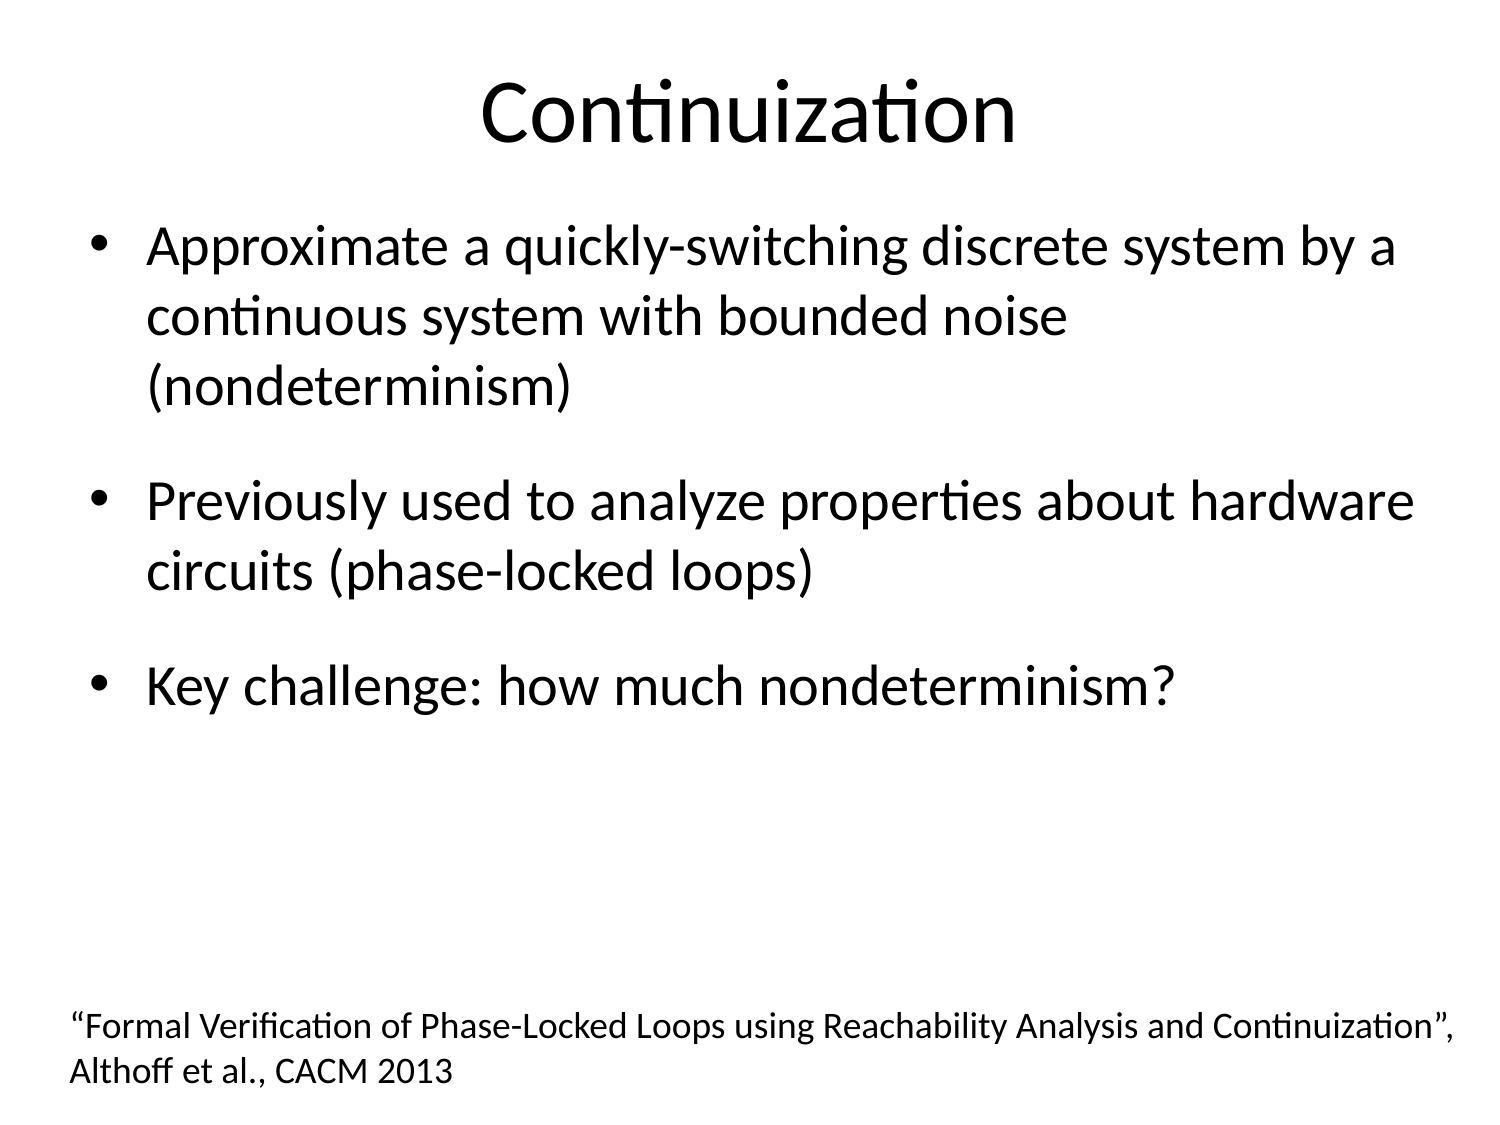

Continuization
Approximate a quickly-switching discrete system by a continuous system with bounded noise (nondeterminism)

Previously used to analyze properties about hardware circuits (phase-locked loops)

Key challenge: how much nondeterminism?
“Formal Verification of Phase-Locked Loops using Reachability Analysis and Continuization”, Althoff et al., CACM 2013